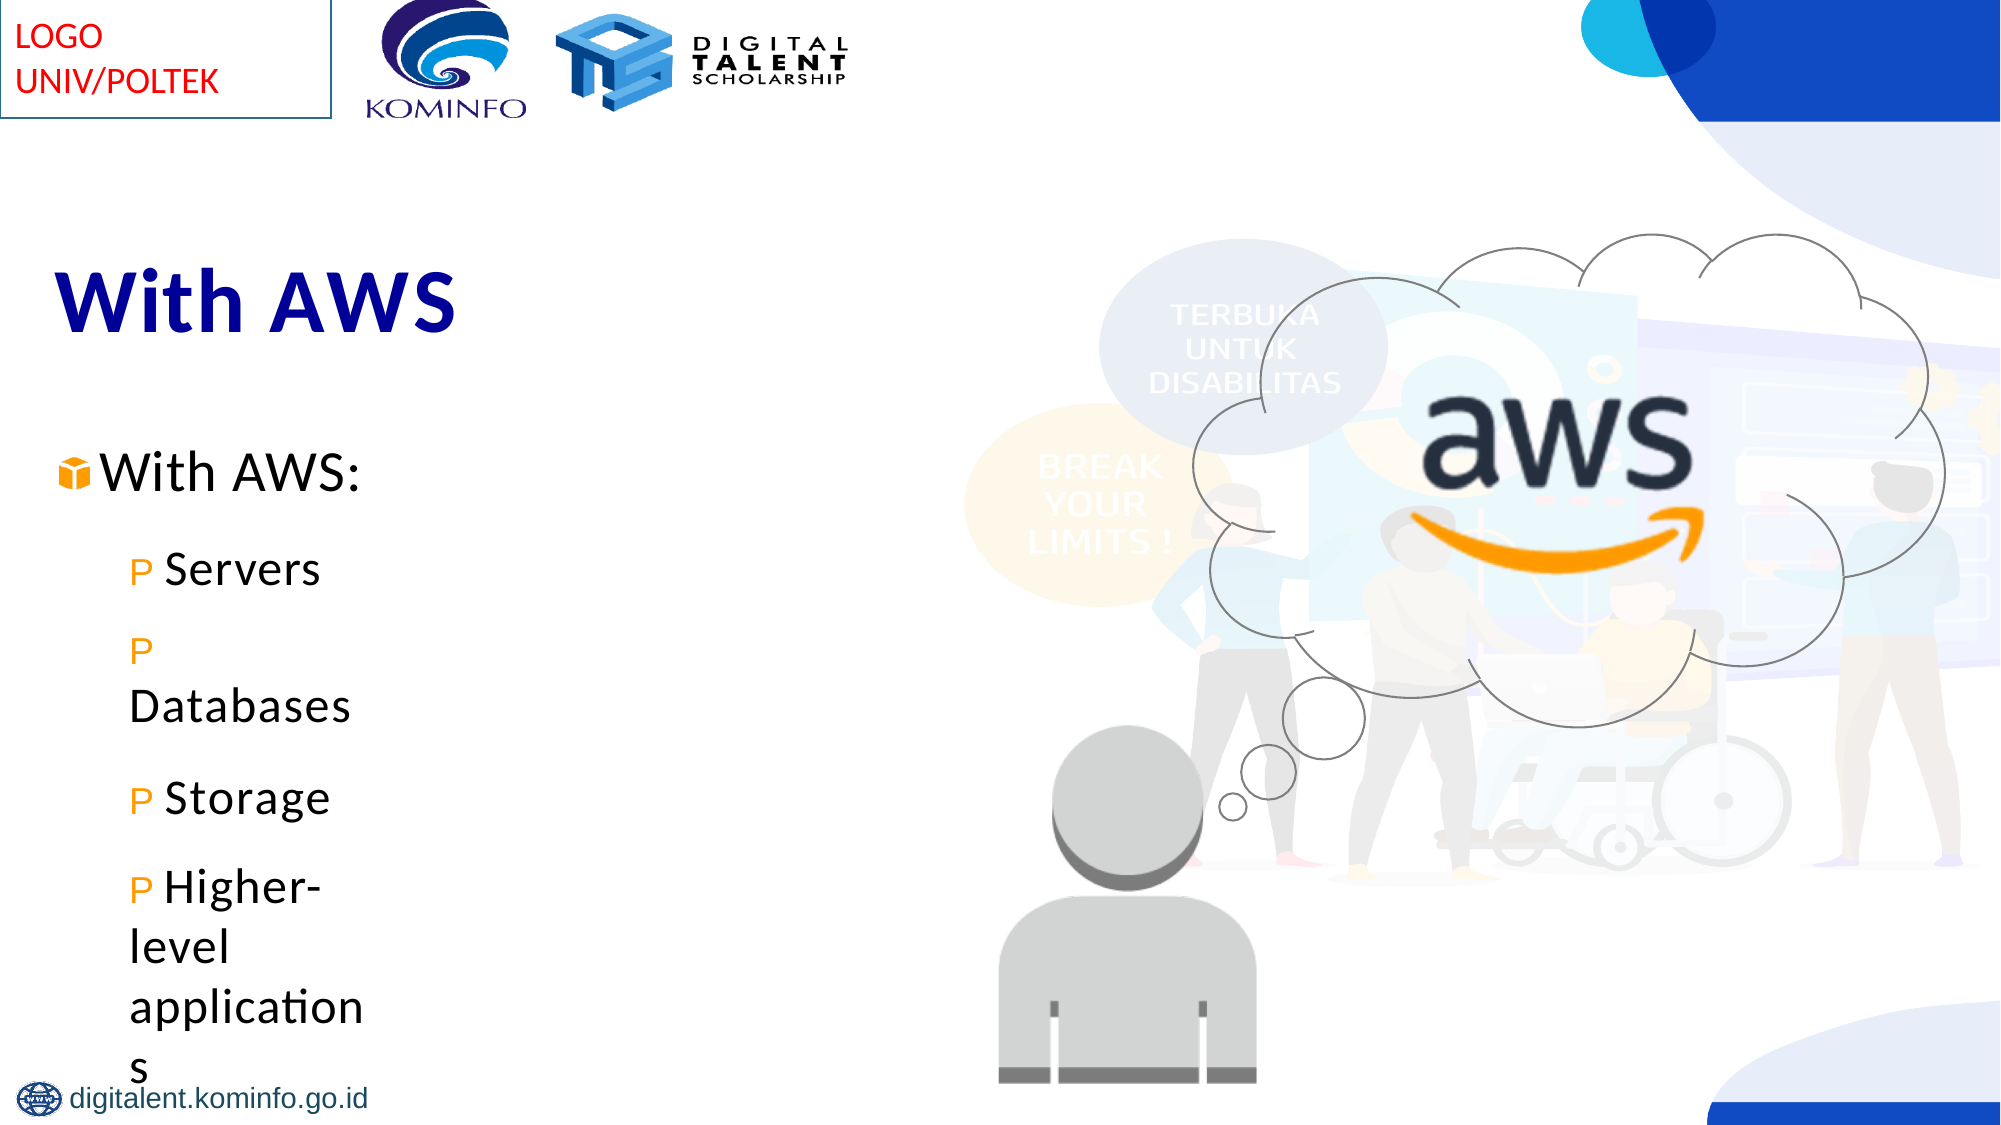

# With AWS

With AWS:
P Servers
P Databases
P Storage
P Higher-level applications